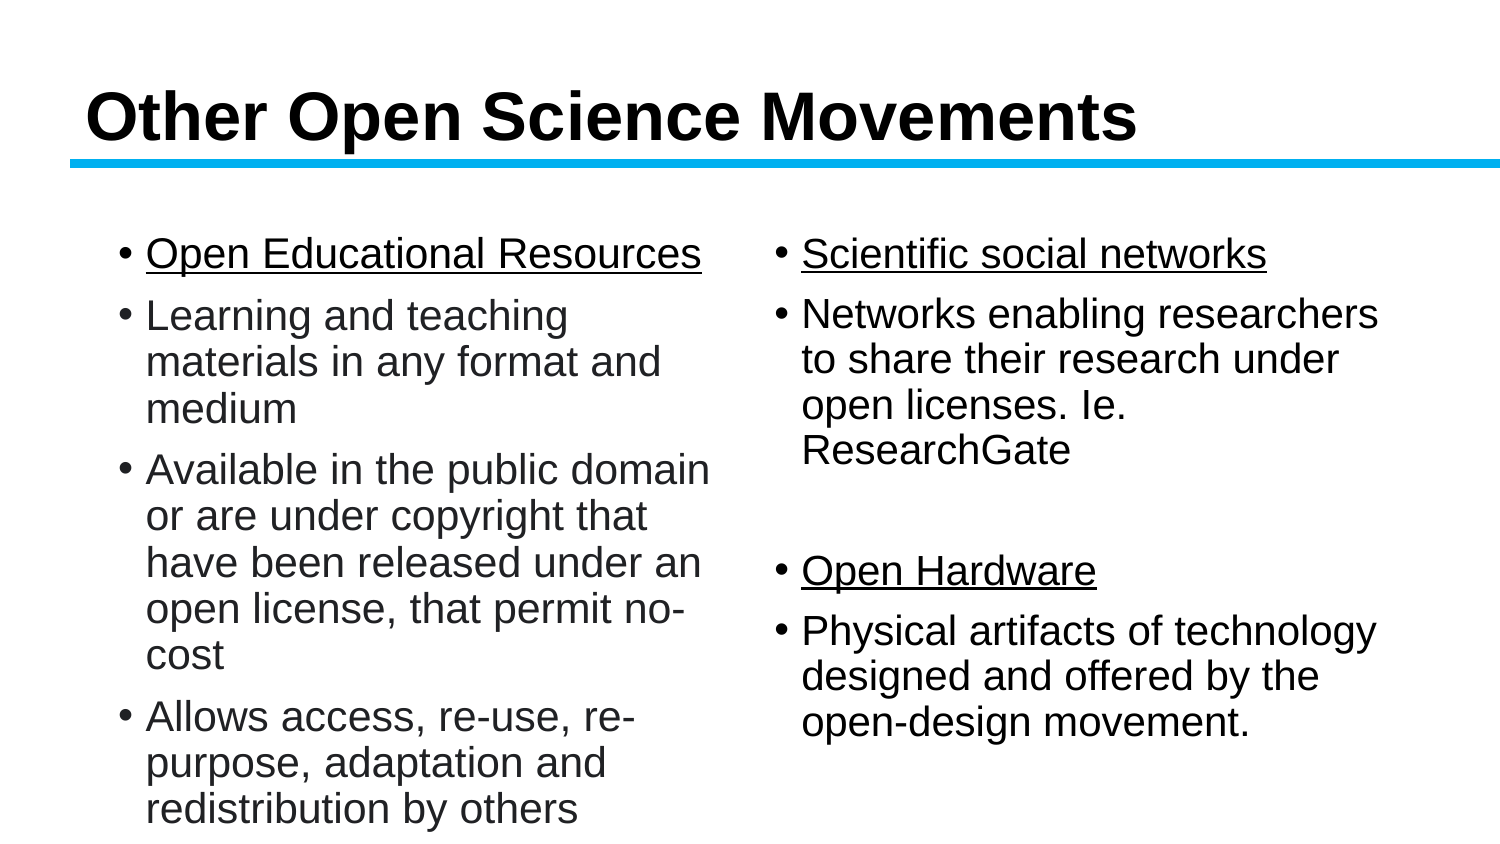

Other Open Science Movements (2)
Open Educational Resources
Learning and teaching materials in any format and medium
Available in the public domain or are under copyright that have been released under an open license, that permit no-cost
Allows access, re-use, re-purpose, adaptation and redistribution by others

Scientific social networks
Networks enabling researchers to share their research under open licenses. Ie. ResearchGate

Open Hardware
Physical artifacts of technology designed and offered by the open-design movement.